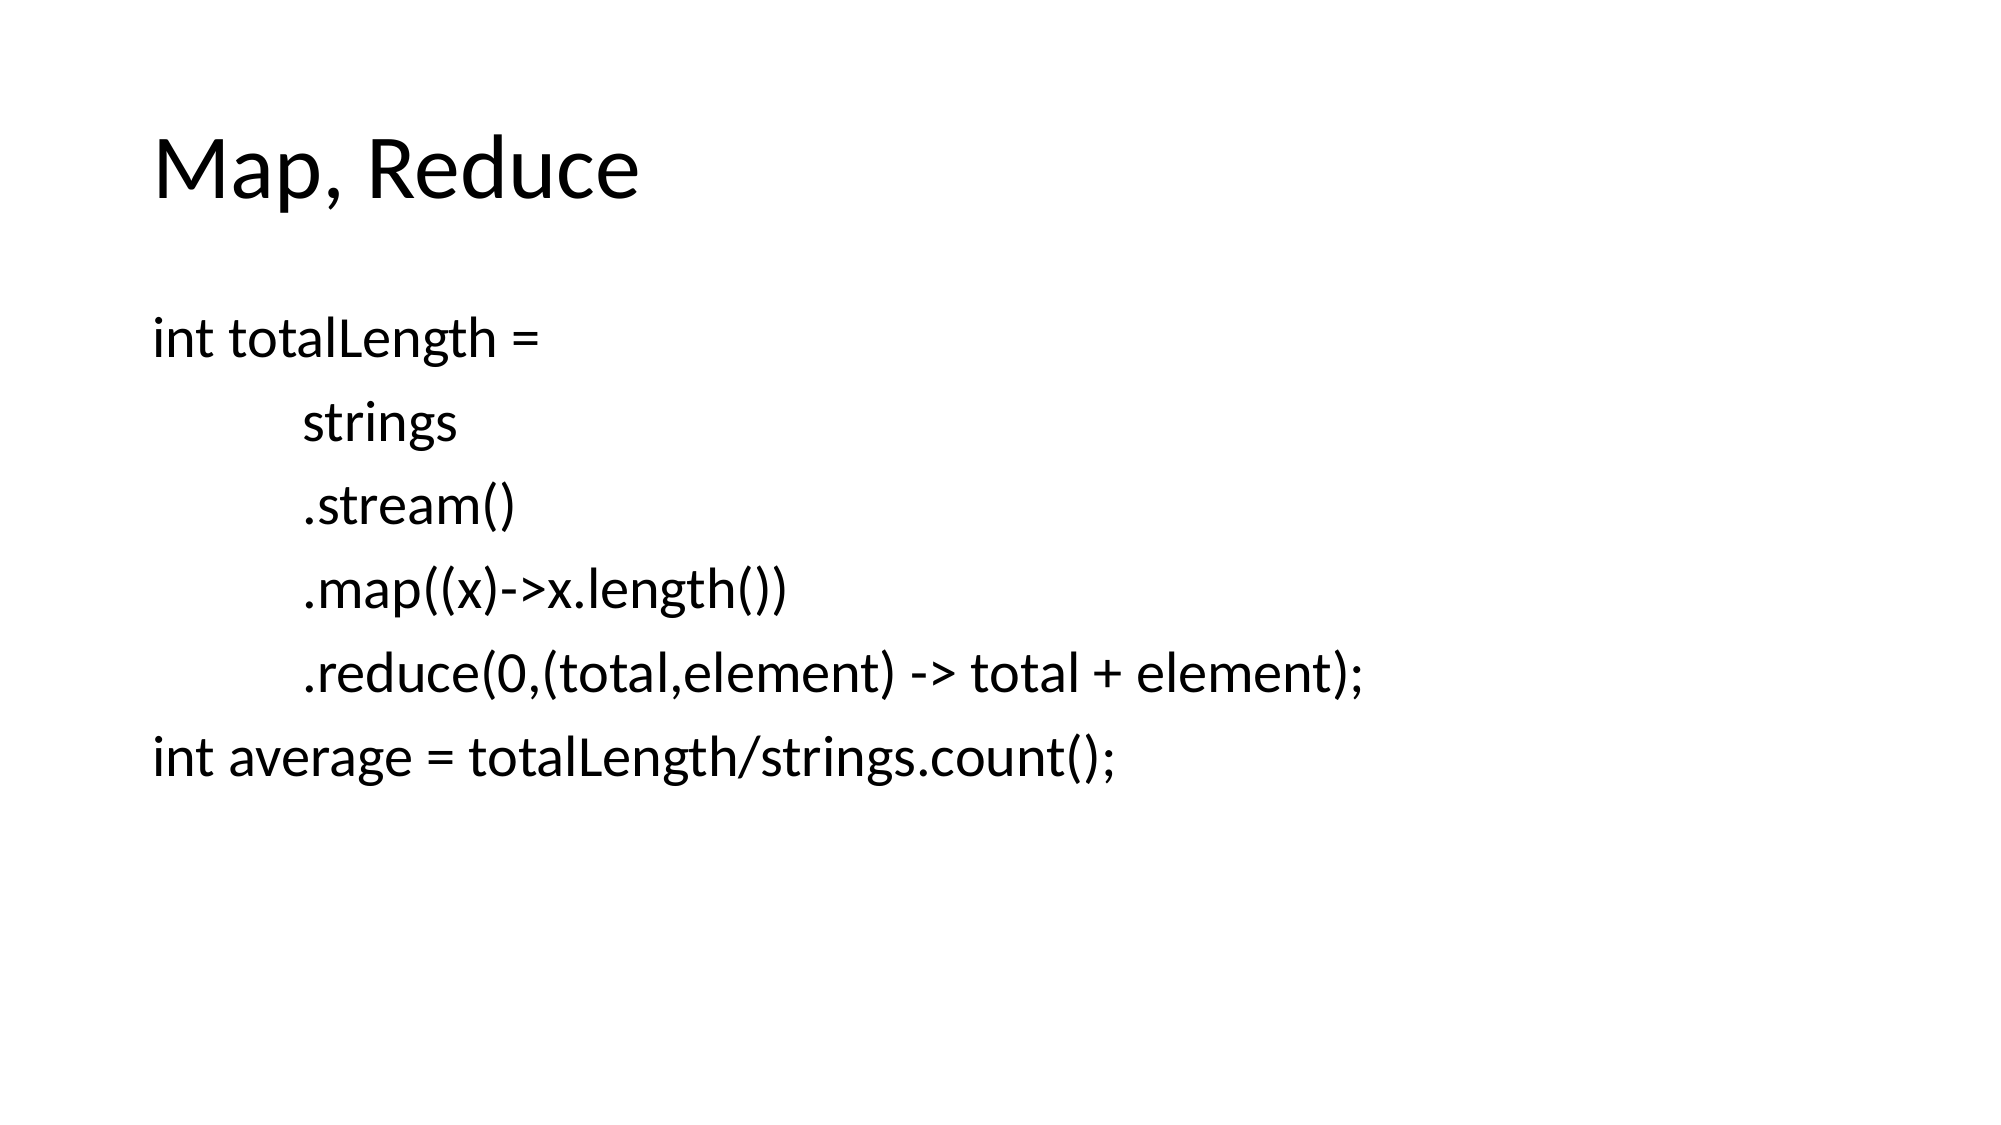

# Map, Reduce
int totalLength =
	strings
	.stream()
	.map((x)->x.length())
	.reduce(0,(total,element) -> total + element);
int average = totalLength/strings.count();